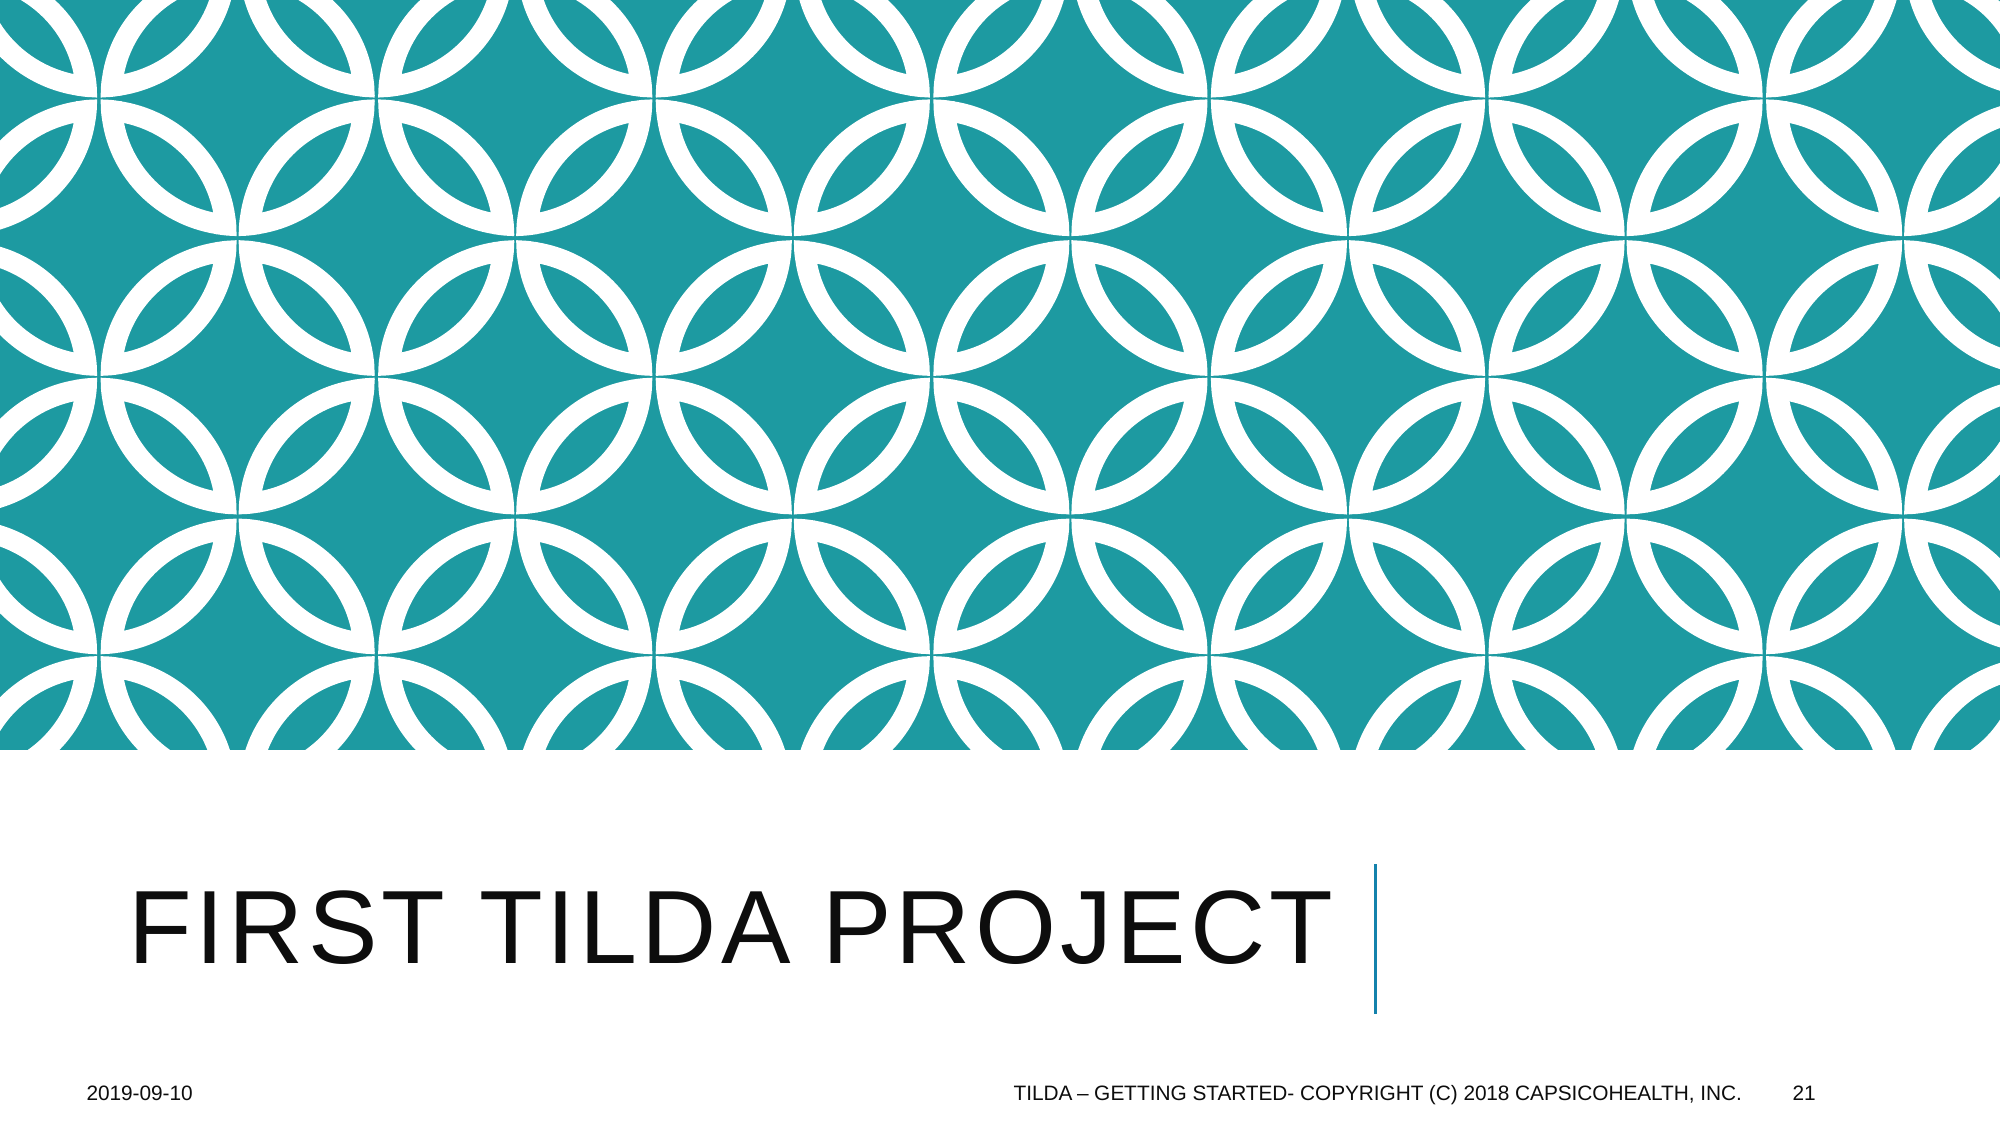

# First Tilda Project

2019-09-10
Tilda – Getting Started- Copyright (c) 2018 CapsicoHealth, Inc.
21